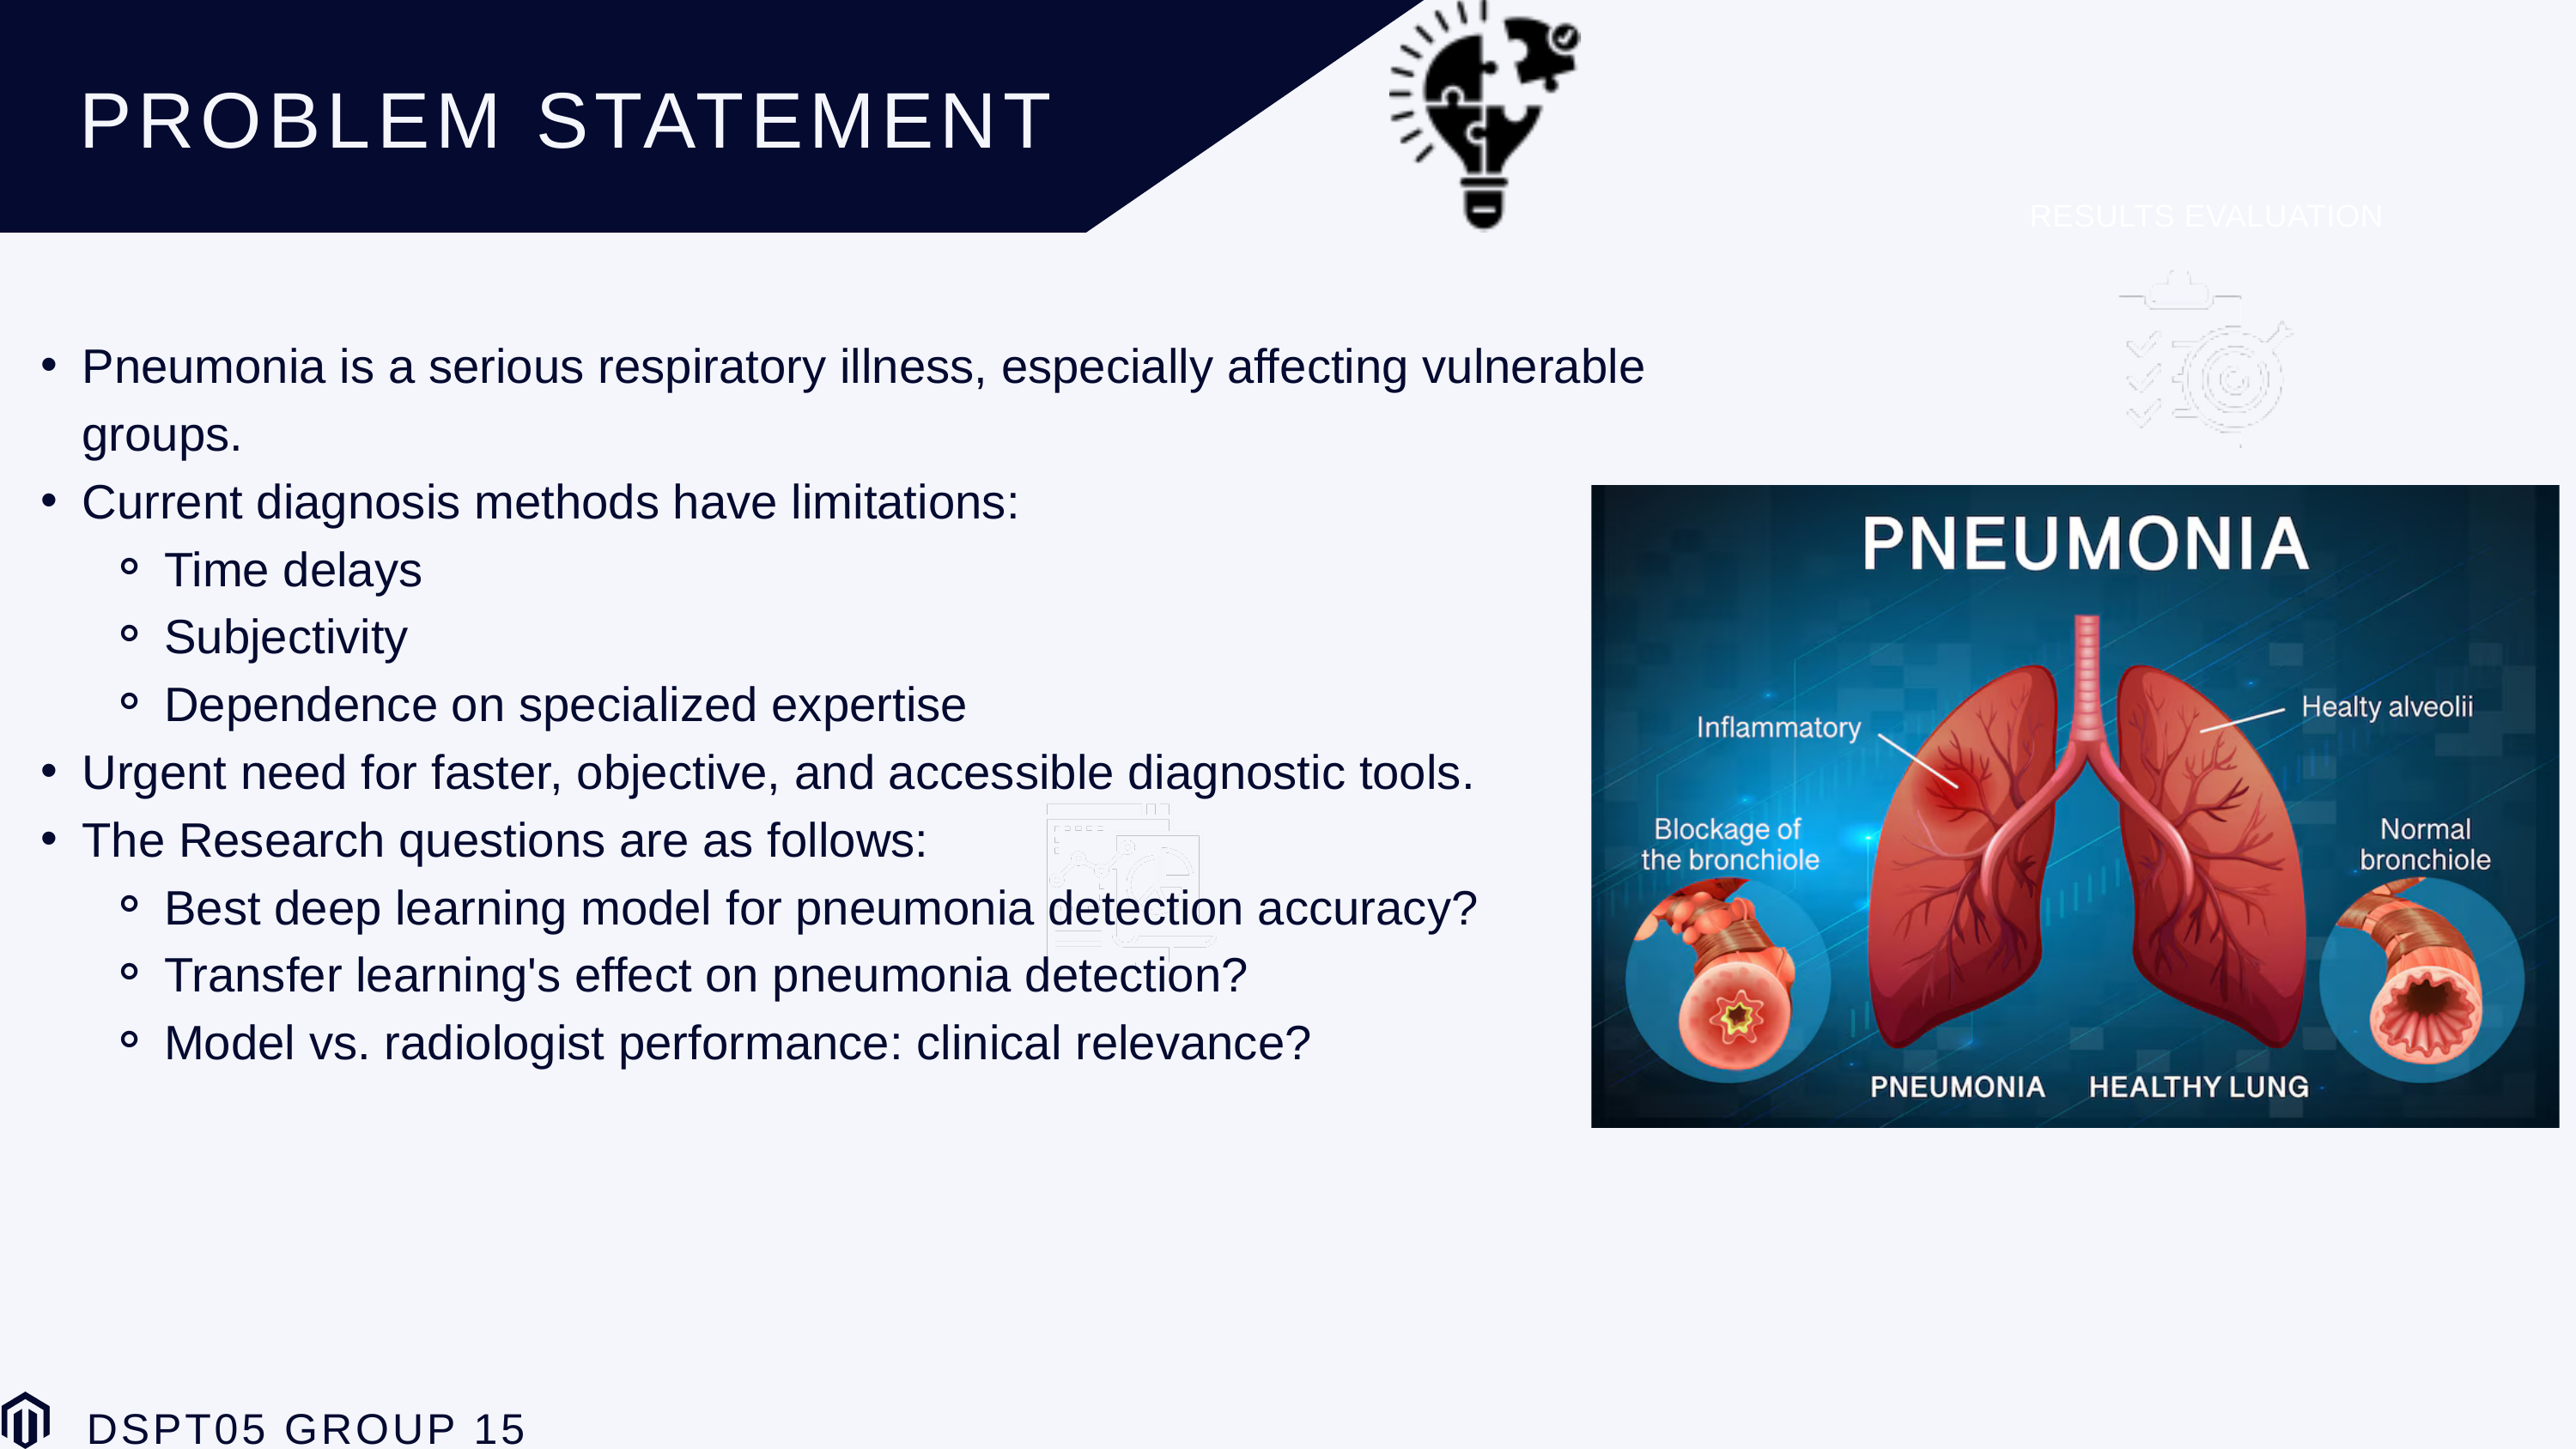

PROBLEM STATEMENT
RESULTS EVALUATION

Pneumonia is a serious respiratory illness, especially affecting vulnerable groups.
Current diagnosis methods have limitations:
Time delays
Subjectivity
Dependence on specialized expertise
Urgent need for faster, objective, and accessible diagnostic tools.
The Research questions are as follows:
Best deep learning model for pneumonia detection accuracy?
Transfer learning's effect on pneumonia detection?
Model vs. radiologist performance: clinical relevance?

DSPT05 GROUP 15